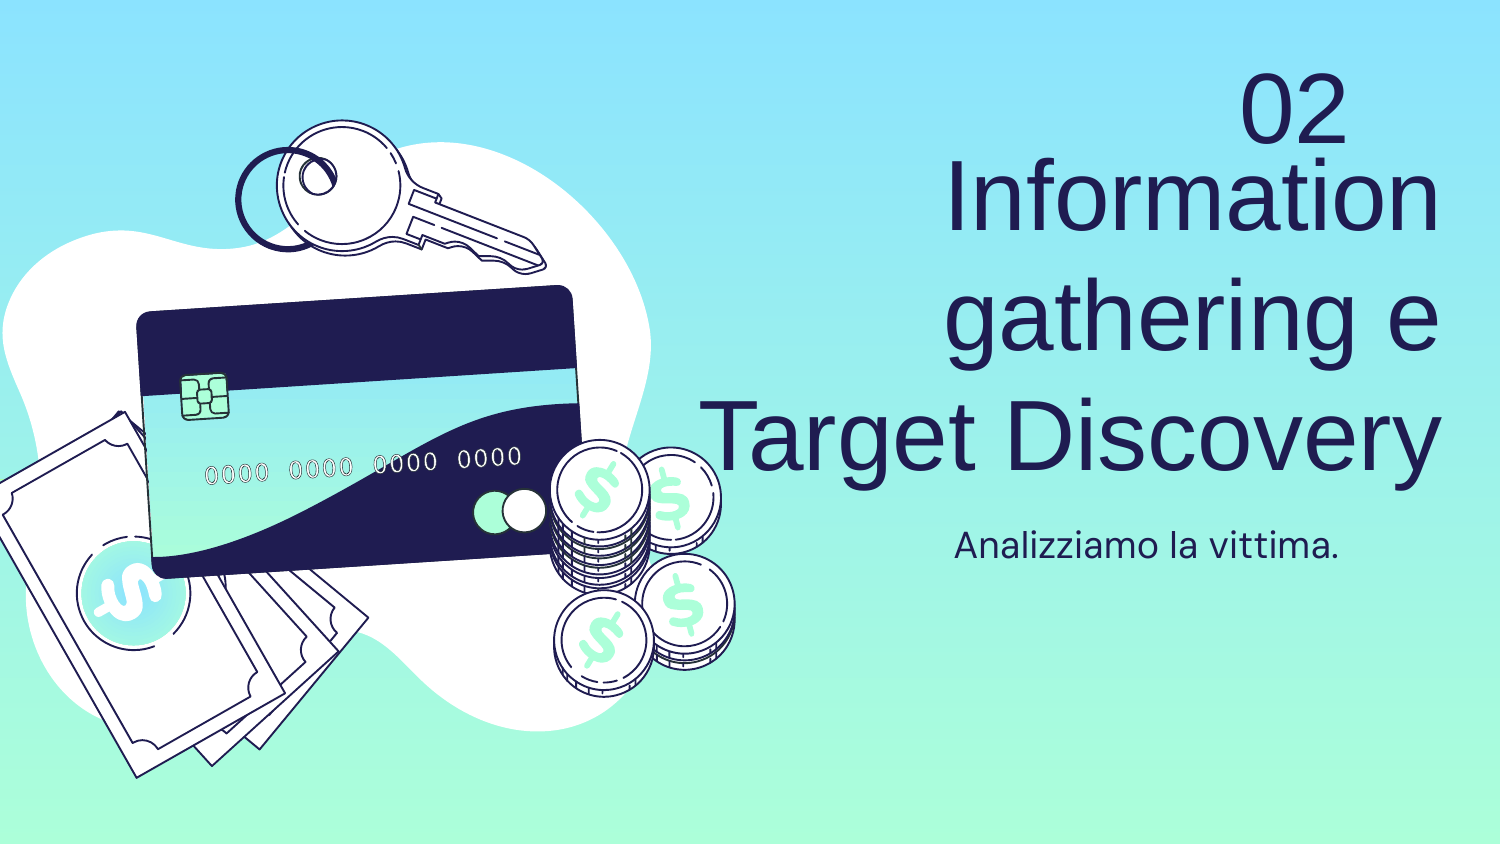

02

# Information gathering e Target Discovery
Analizziamo la vittima.